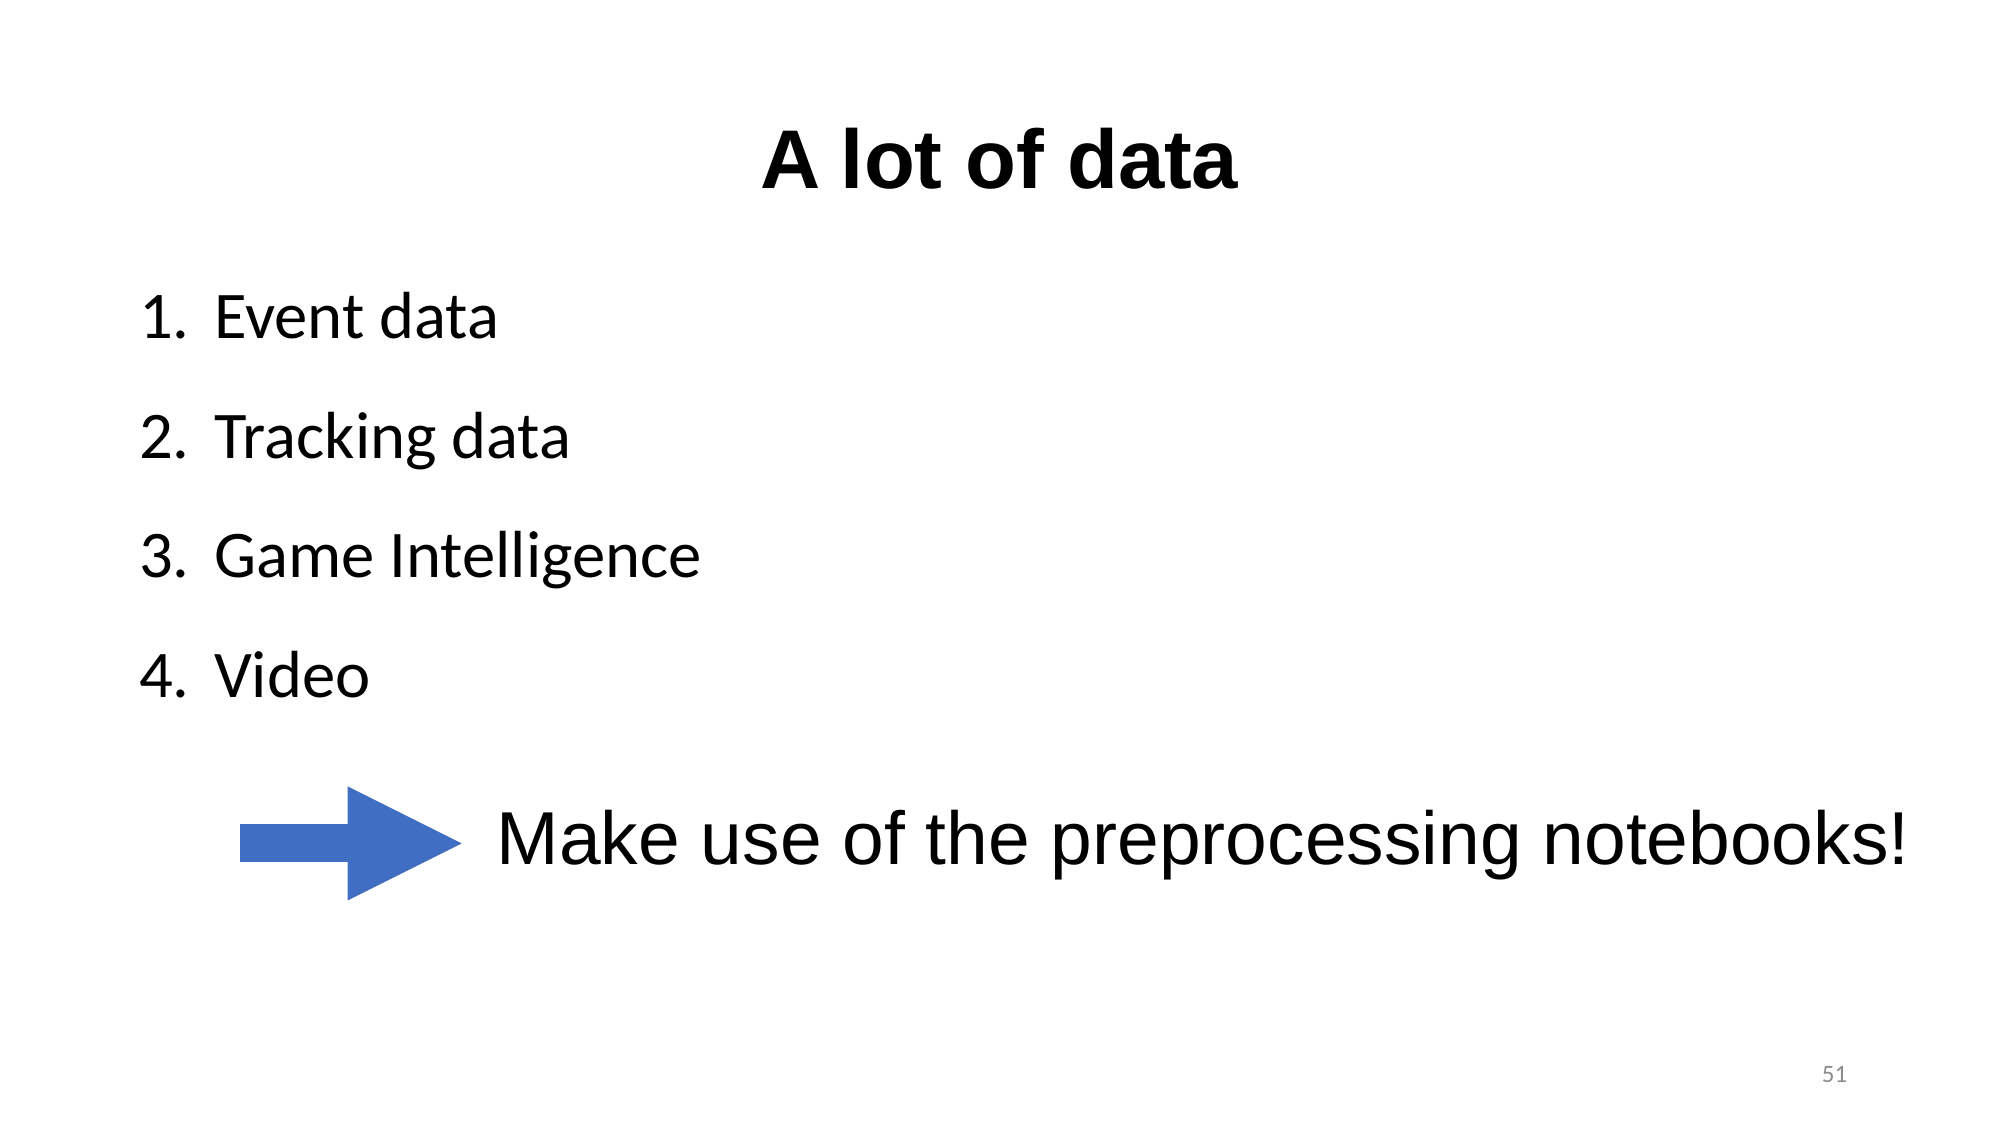

A lot of data
Event data
Tracking data
Game Intelligence
Video
Make use of the preprocessing notebooks!
51